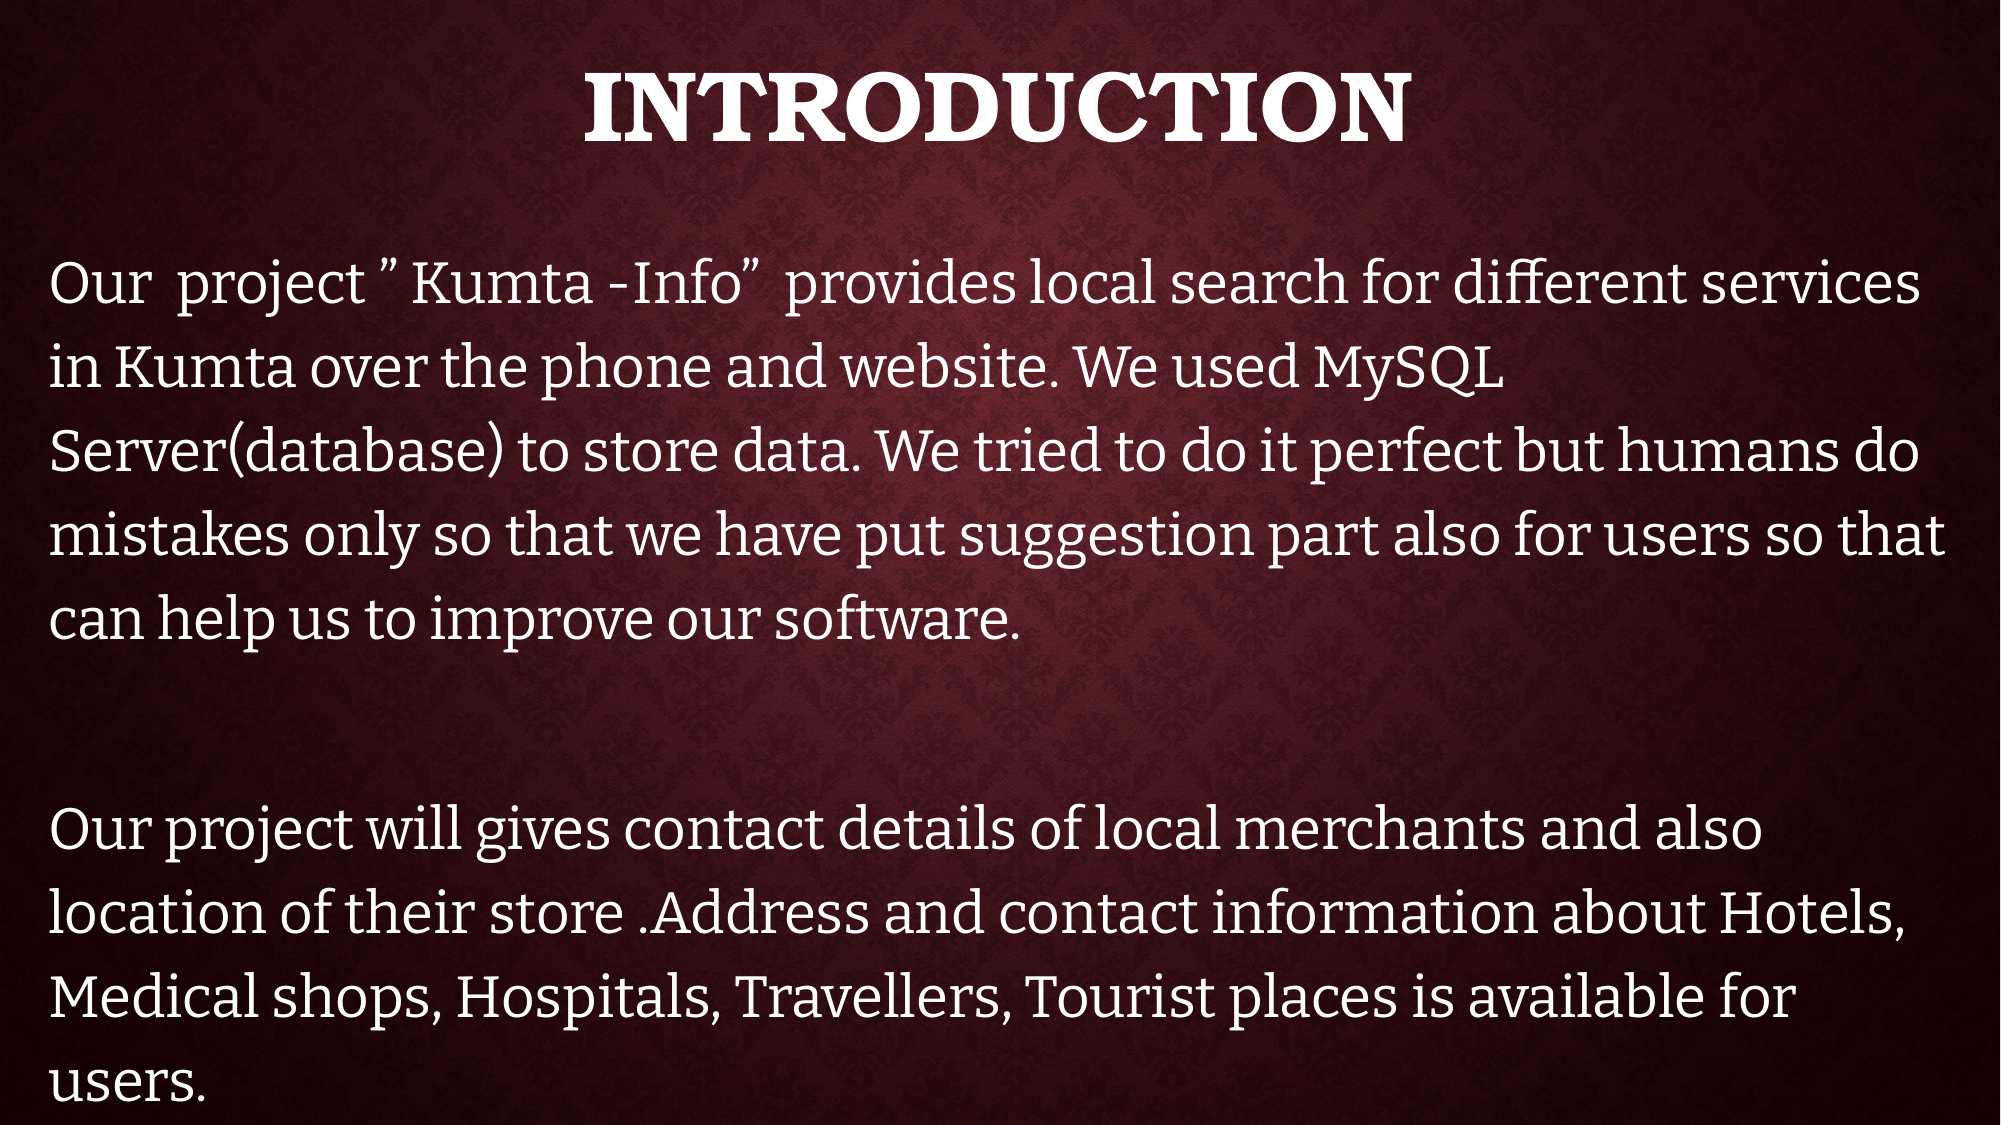

# InTRODUCTION
Our  project ” Kumta ­-Info”  provides local search for different services in Kumta over the phone and website. We used MySQL Server(database) to store data. We tried to do it perfect but humans do mistakes only so that we have put suggestion part also for users so that can help us to improve our software.

Our project will gives contact details of local merchants and also location of their store .Address and contact information about Hotels, Medical shops, Hospitals, Travellers, Tourist places is available for users.